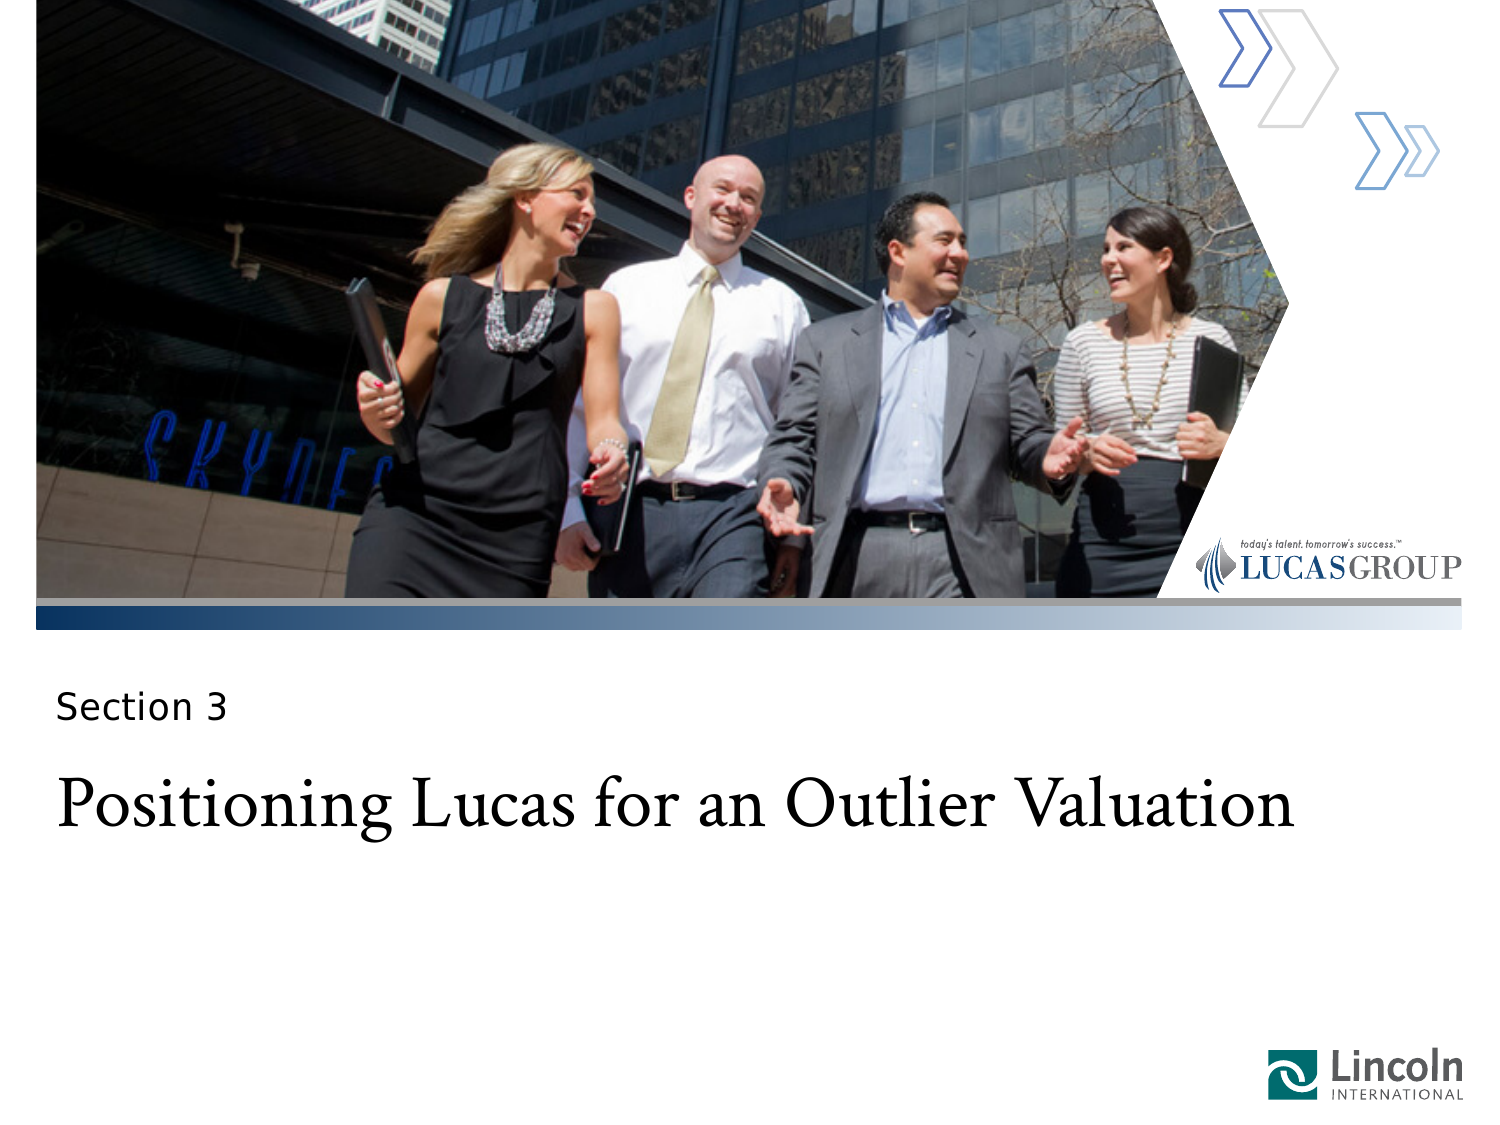

Section 3
# Positioning Lucas for an Outlier Valuation